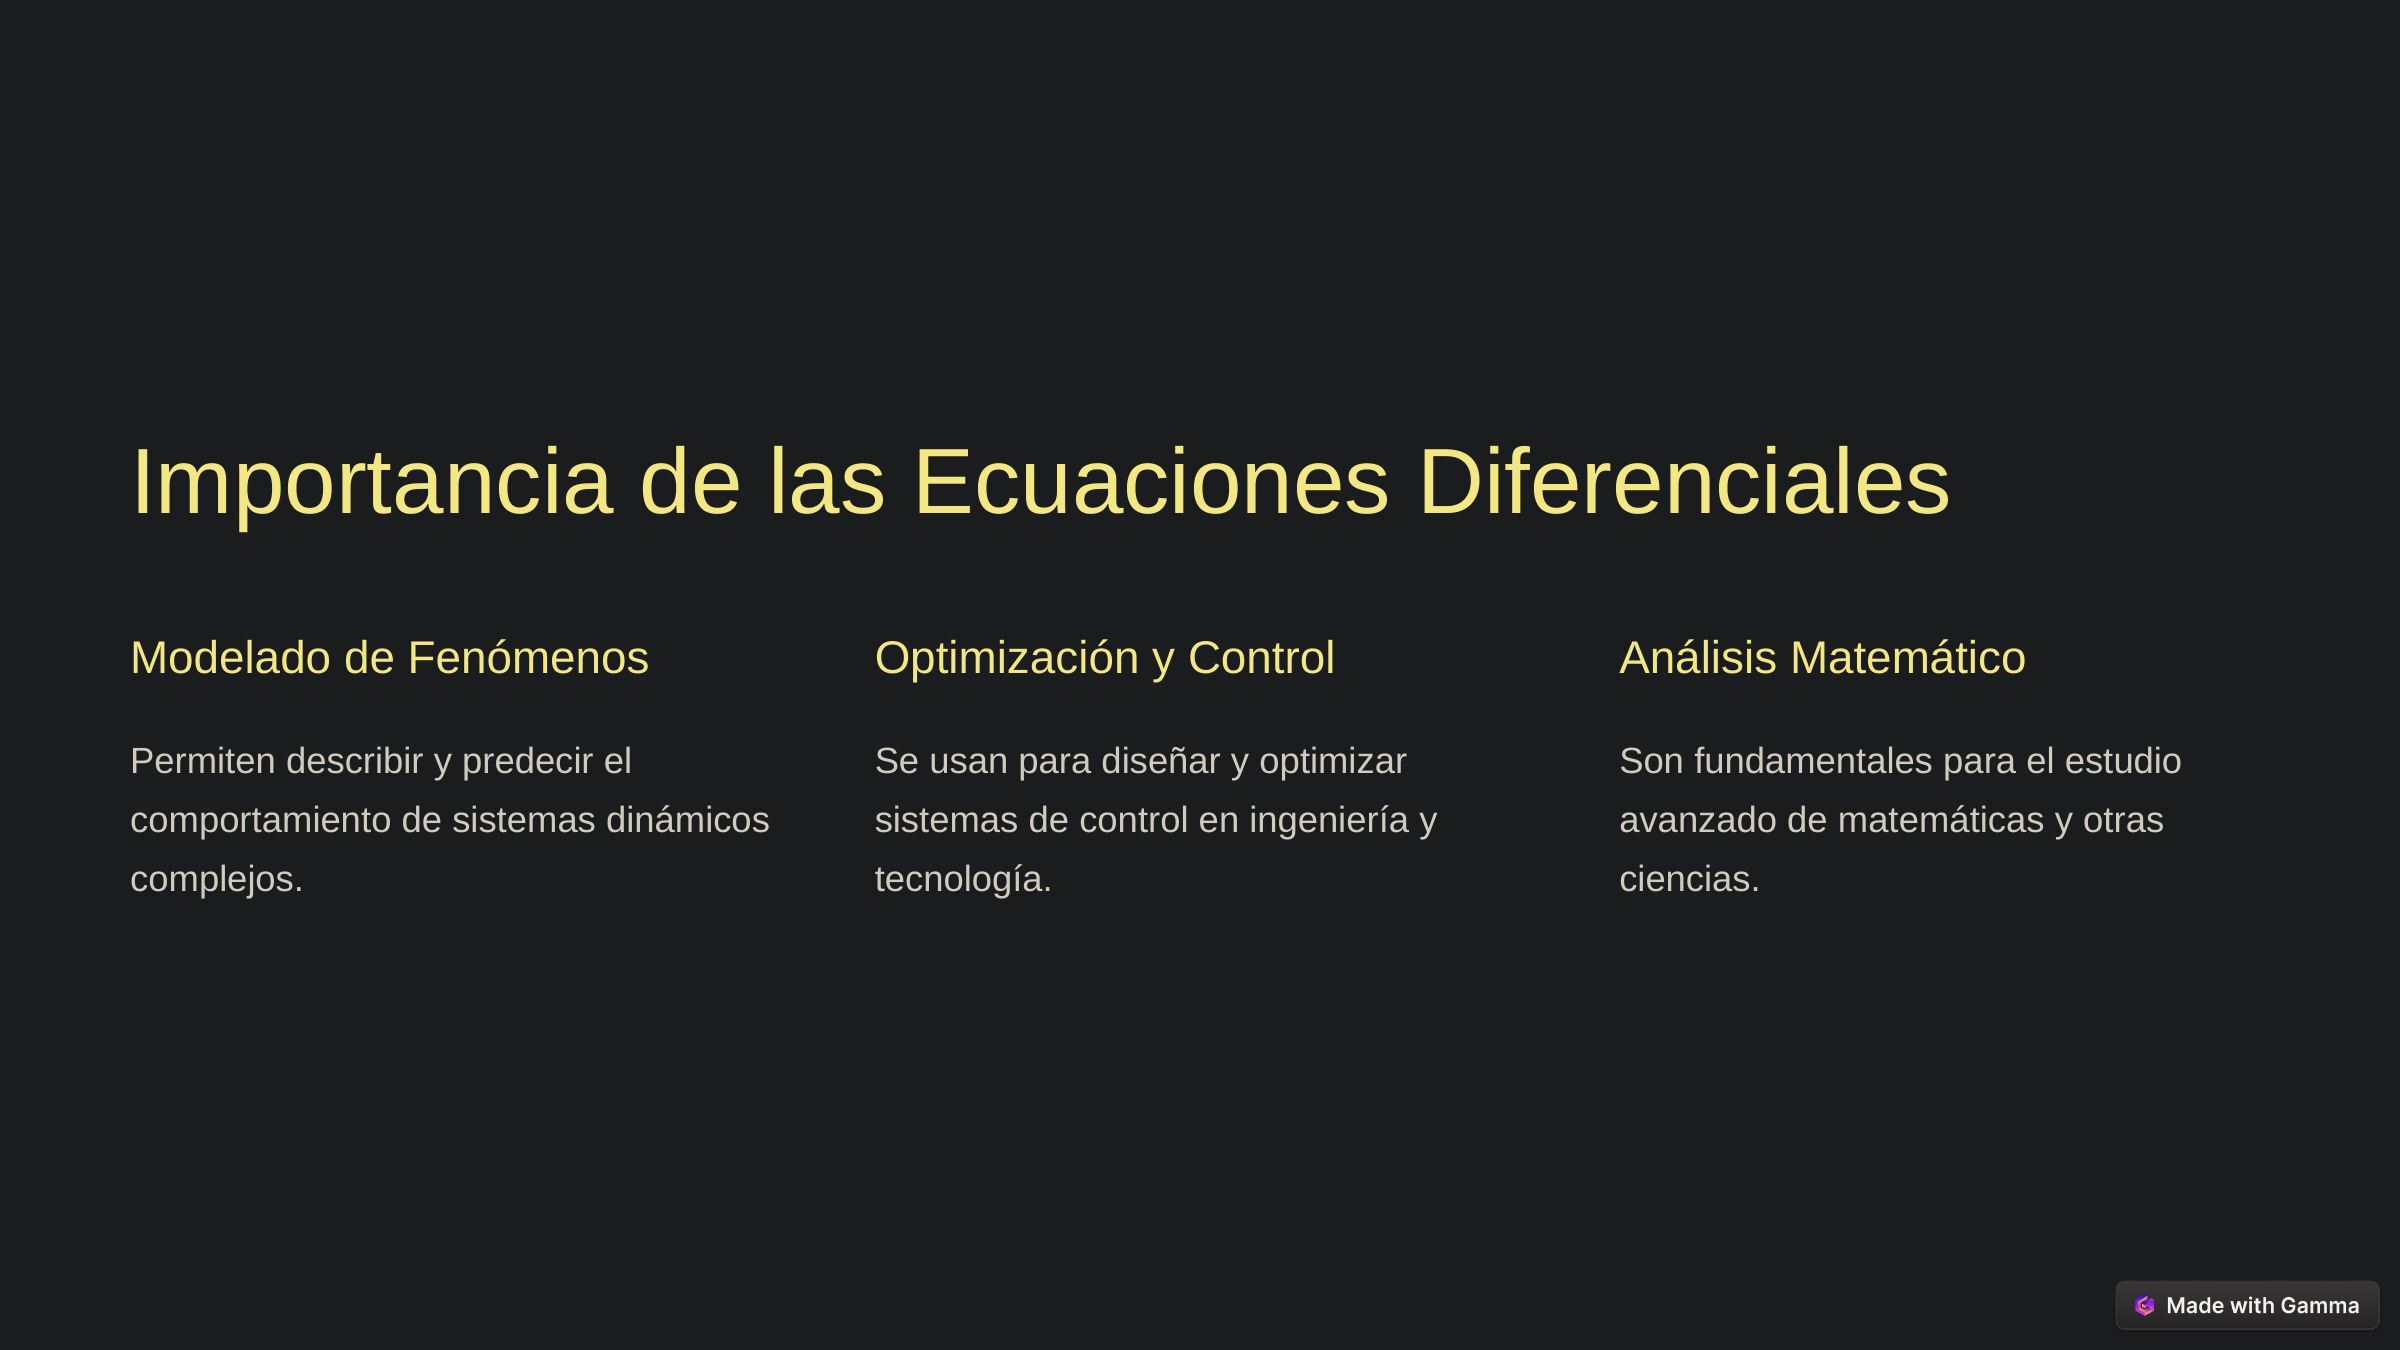

Importancia de las Ecuaciones Diferenciales
Modelado de Fenómenos
Optimización y Control
Análisis Matemático
Permiten describir y predecir el comportamiento de sistemas dinámicos complejos.
Se usan para diseñar y optimizar sistemas de control en ingeniería y tecnología.
Son fundamentales para el estudio avanzado de matemáticas y otras ciencias.